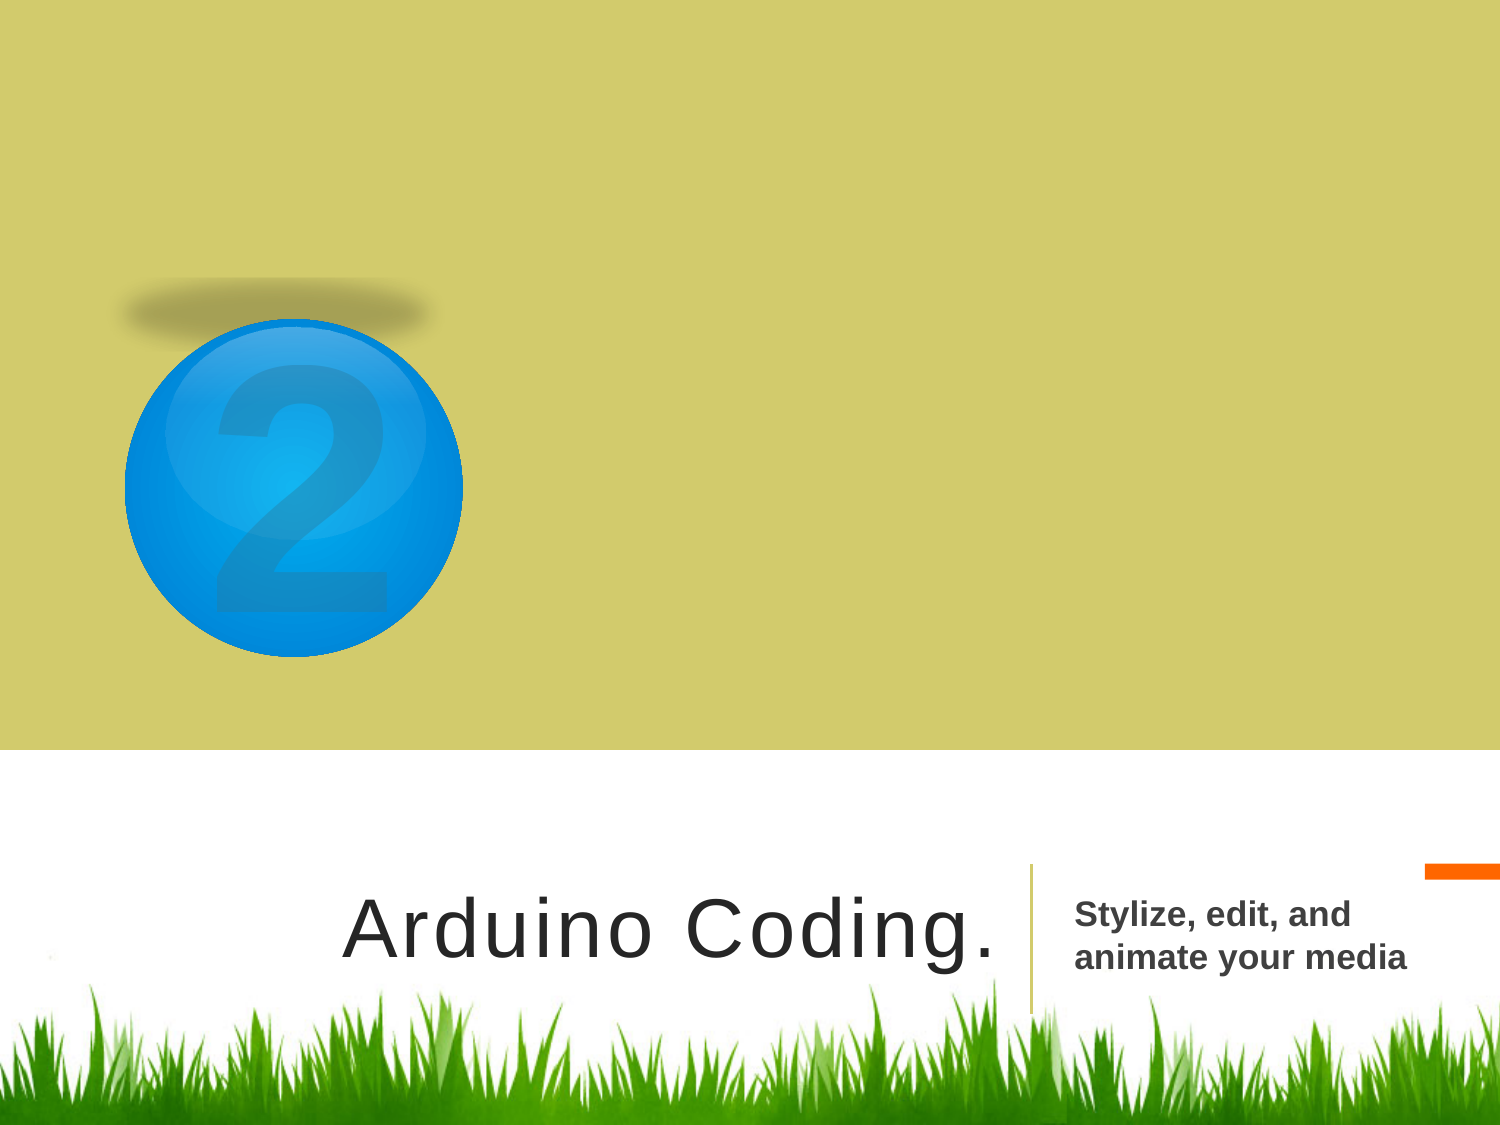

2

# Arduino Coding.
Stylize, edit, and animate your media